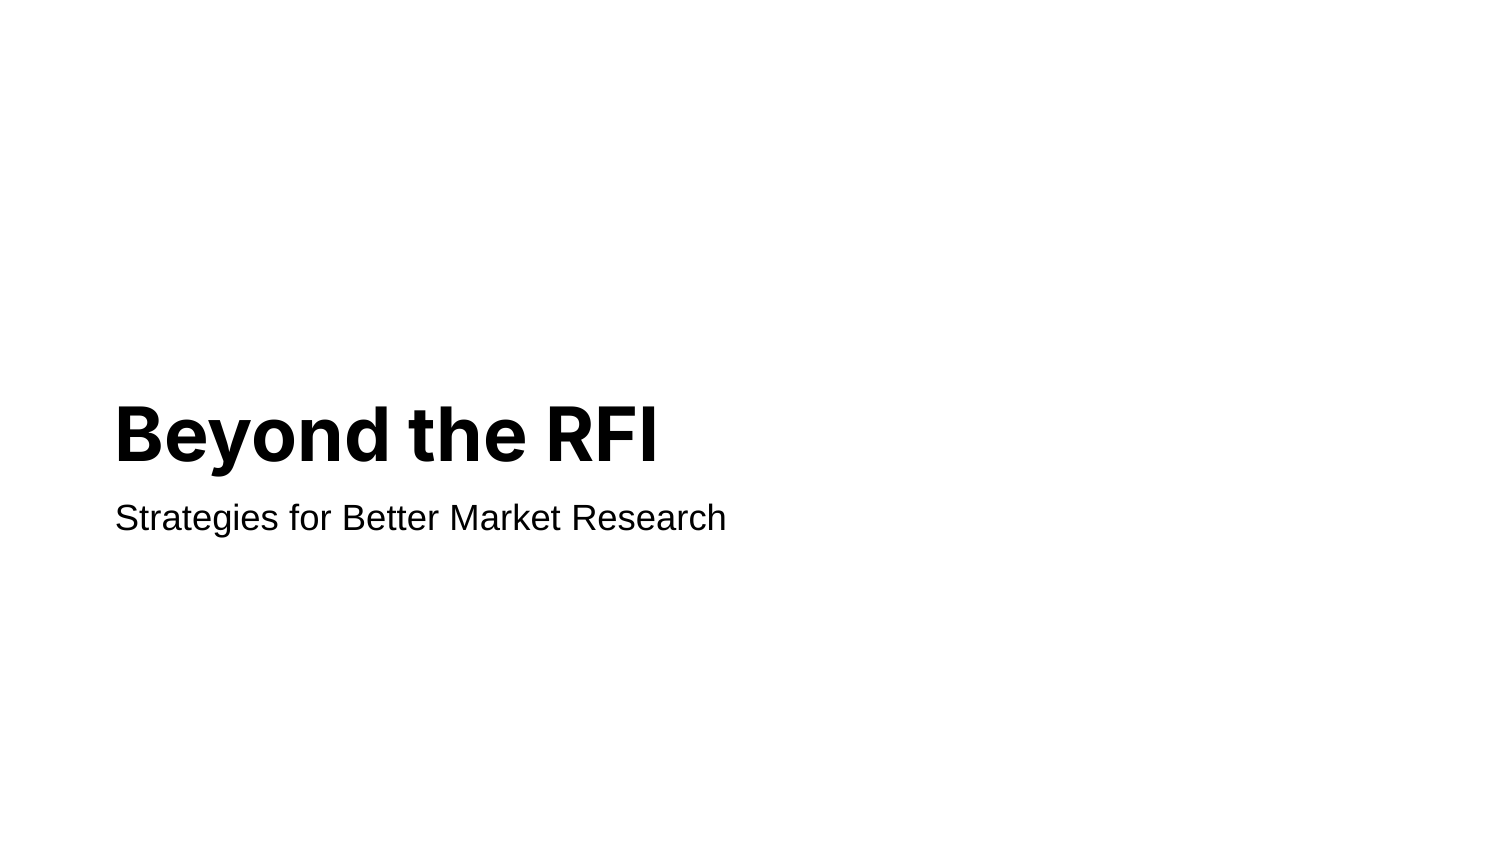

Beyond the RFI
Strategies for Better Market Research